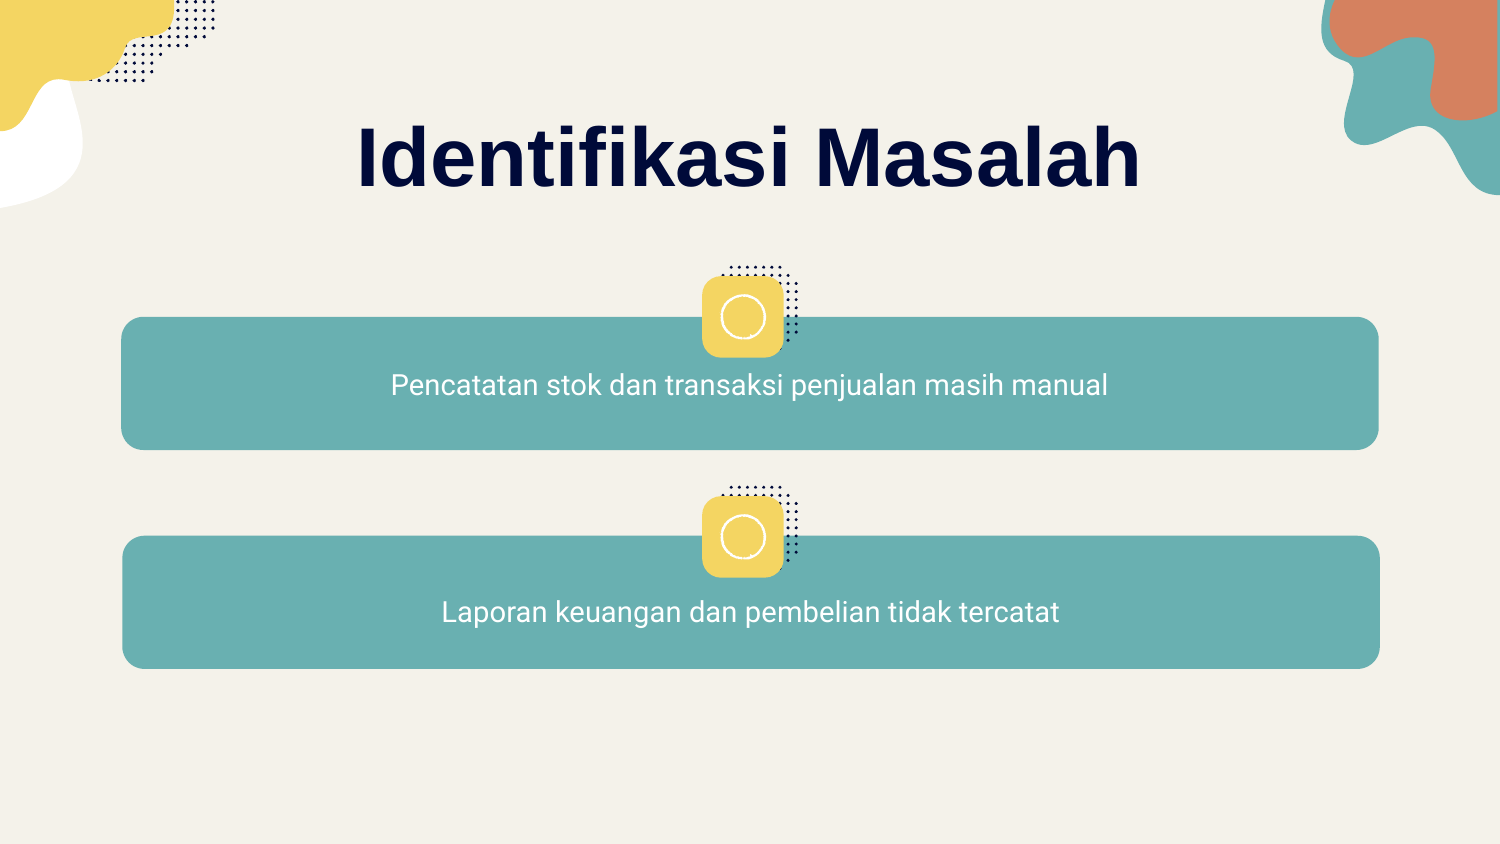

# Identifikasi Masalah

Pencatatan stok dan transaksi penjualan masih manual

Laporan keuangan dan pembelian tidak tercatat